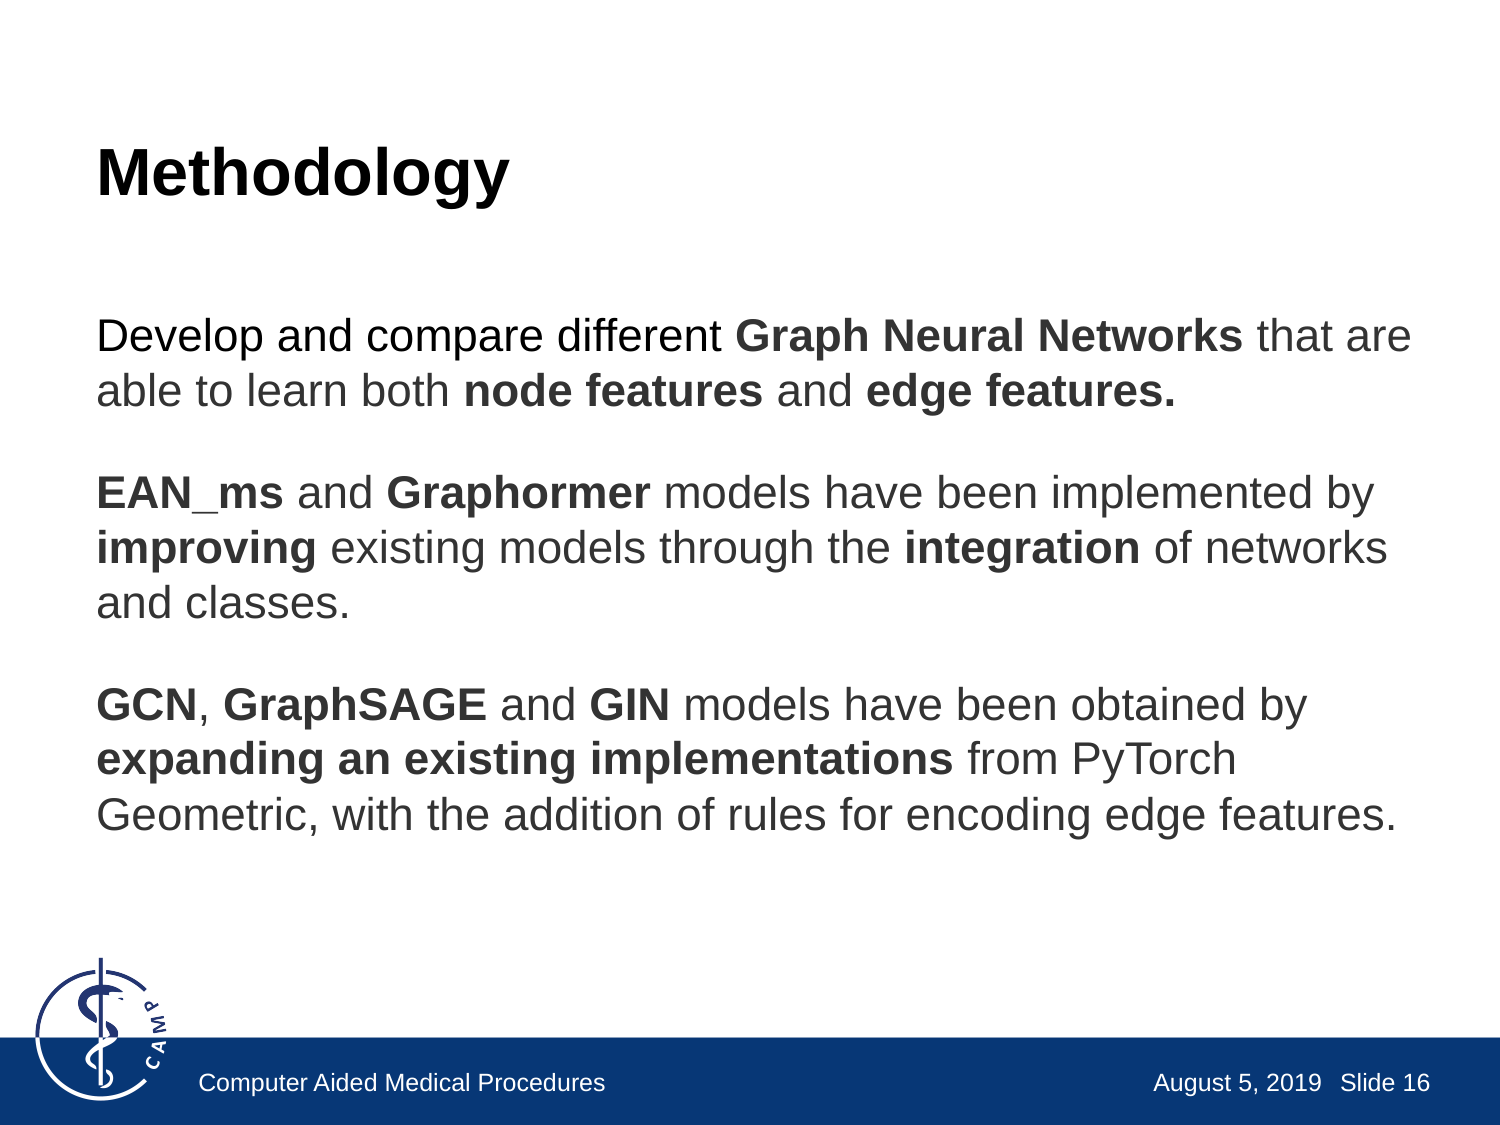

Methodology
Develop and compare different Graph Neural Networks that are able to learn both node features and edge features.
EAN_ms and Graphormer models have been implemented by improving existing models through the integration of networks and classes.
GCN, GraphSAGE and GIN models have been obtained by expanding an existing implementations from PyTorch Geometric, with the addition of rules for encoding edge features.
Computer Aided Medical Procedures
August 5, 2019
Slide 16